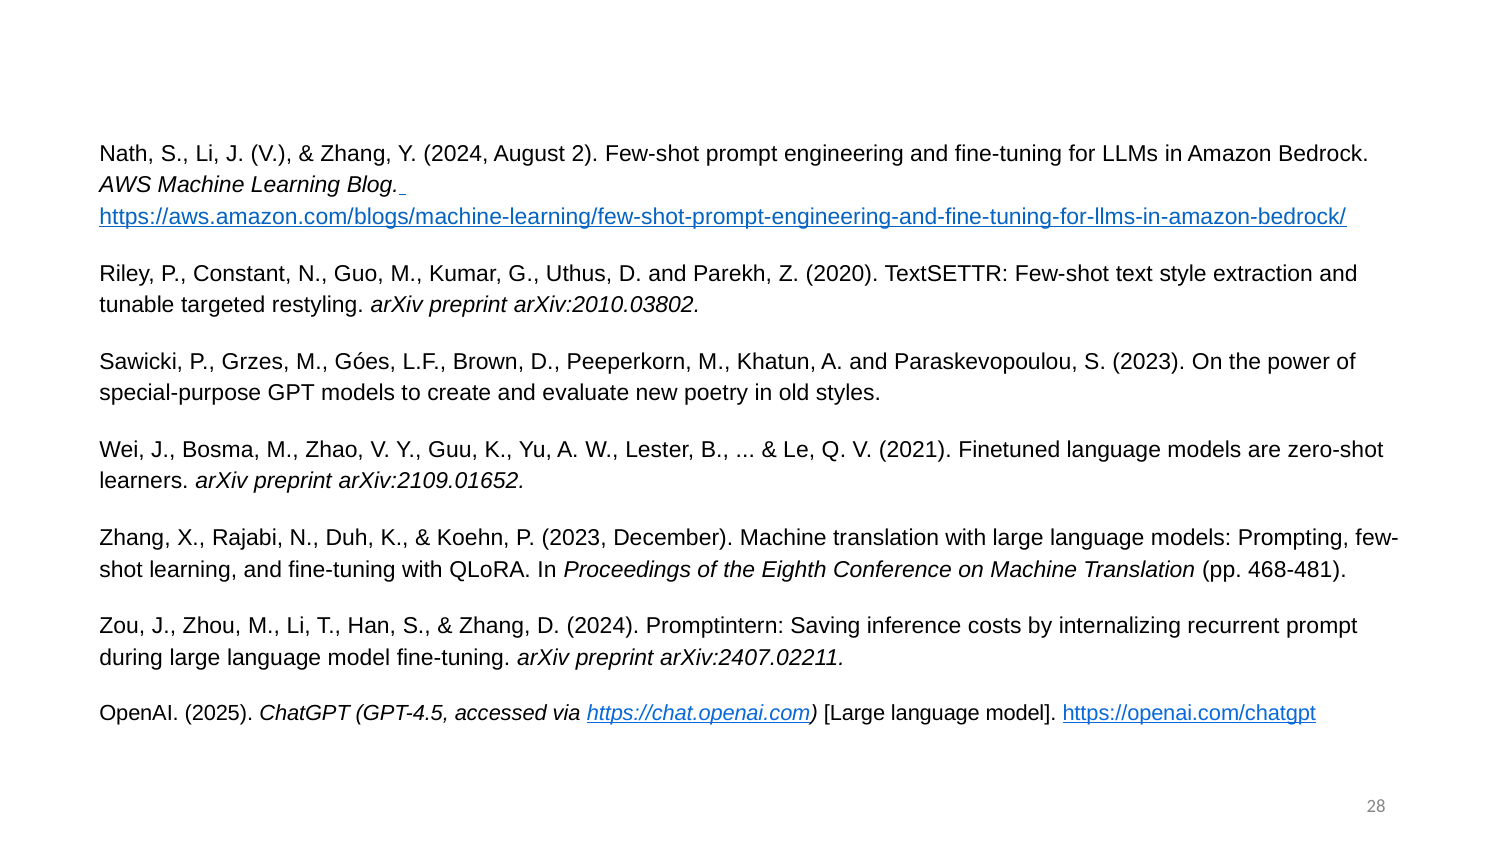

Nath, S., Li, J. (V.), & Zhang, Y. (2024, August 2). Few-shot prompt engineering and fine-tuning for LLMs in Amazon Bedrock. AWS Machine Learning Blog. https://aws.amazon.com/blogs/machine-learning/few-shot-prompt-engineering-and-fine-tuning-for-llms-in-amazon-bedrock/
Riley, P., Constant, N., Guo, M., Kumar, G., Uthus, D. and Parekh, Z. (2020). TextSETTR: Few-shot text style extraction and tunable targeted restyling. arXiv preprint arXiv:2010.03802.
Sawicki, P., Grzes, M., Góes, L.F., Brown, D., Peeperkorn, M., Khatun, A. and Paraskevopoulou, S. (2023). On the power of special-purpose GPT models to create and evaluate new poetry in old styles.
Wei, J., Bosma, M., Zhao, V. Y., Guu, K., Yu, A. W., Lester, B., ... & Le, Q. V. (2021). Finetuned language models are zero-shot learners. arXiv preprint arXiv:2109.01652.
Zhang, X., Rajabi, N., Duh, K., & Koehn, P. (2023, December). Machine translation with large language models: Prompting, few-shot learning, and fine-tuning with QLoRA. In Proceedings of the Eighth Conference on Machine Translation (pp. 468-481).
Zou, J., Zhou, M., Li, T., Han, S., & Zhang, D. (2024). Promptintern: Saving inference costs by internalizing recurrent prompt during large language model fine-tuning. arXiv preprint arXiv:2407.02211.
OpenAI. (2025). ChatGPT (GPT-4.5, accessed via https://chat.openai.com) [Large language model]. https://openai.com/chatgpt

28